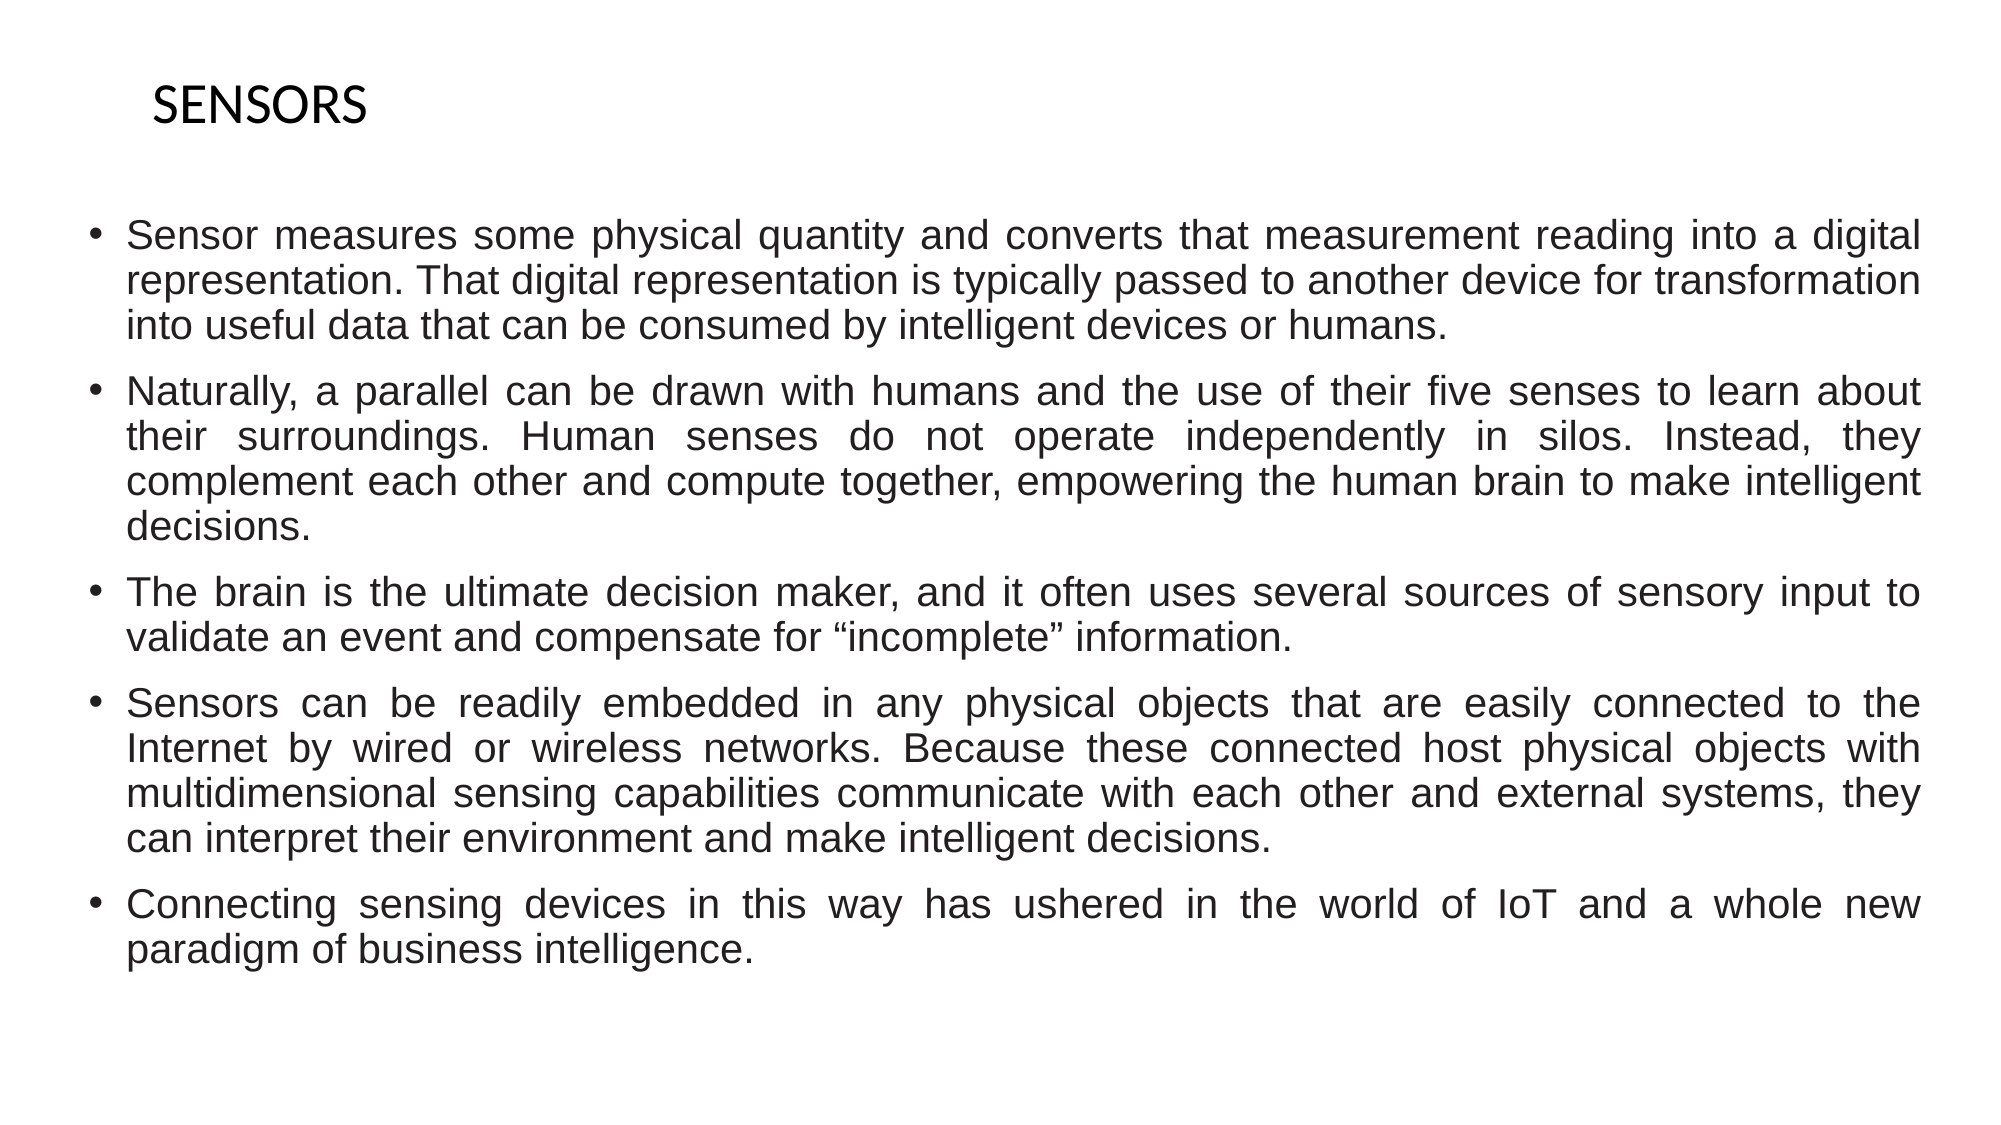

# SENSORS
Sensor measures some physical quantity and converts that measurement reading into a digital representation. That digital representation is typically passed to another device for transformation into useful data that can be consumed by intelligent devices or humans.
Naturally, a parallel can be drawn with humans and the use of their five senses to learn about their surroundings. Human senses do not operate independently in silos. Instead, they complement each other and compute together, empowering the human brain to make intelligent decisions.
The brain is the ultimate decision maker, and it often uses several sources of sensory input to validate an event and compensate for “incomplete” information.
Sensors can be readily embedded in any physical objects that are easily connected to the Internet by wired or wireless networks. Because these connected host physical objects with multidimensional sensing capabilities communicate with each other and external systems, they can interpret their environment and make intelligent decisions.
Connecting sensing devices in this way has ushered in the world of IoT and a whole new paradigm of business intelligence.